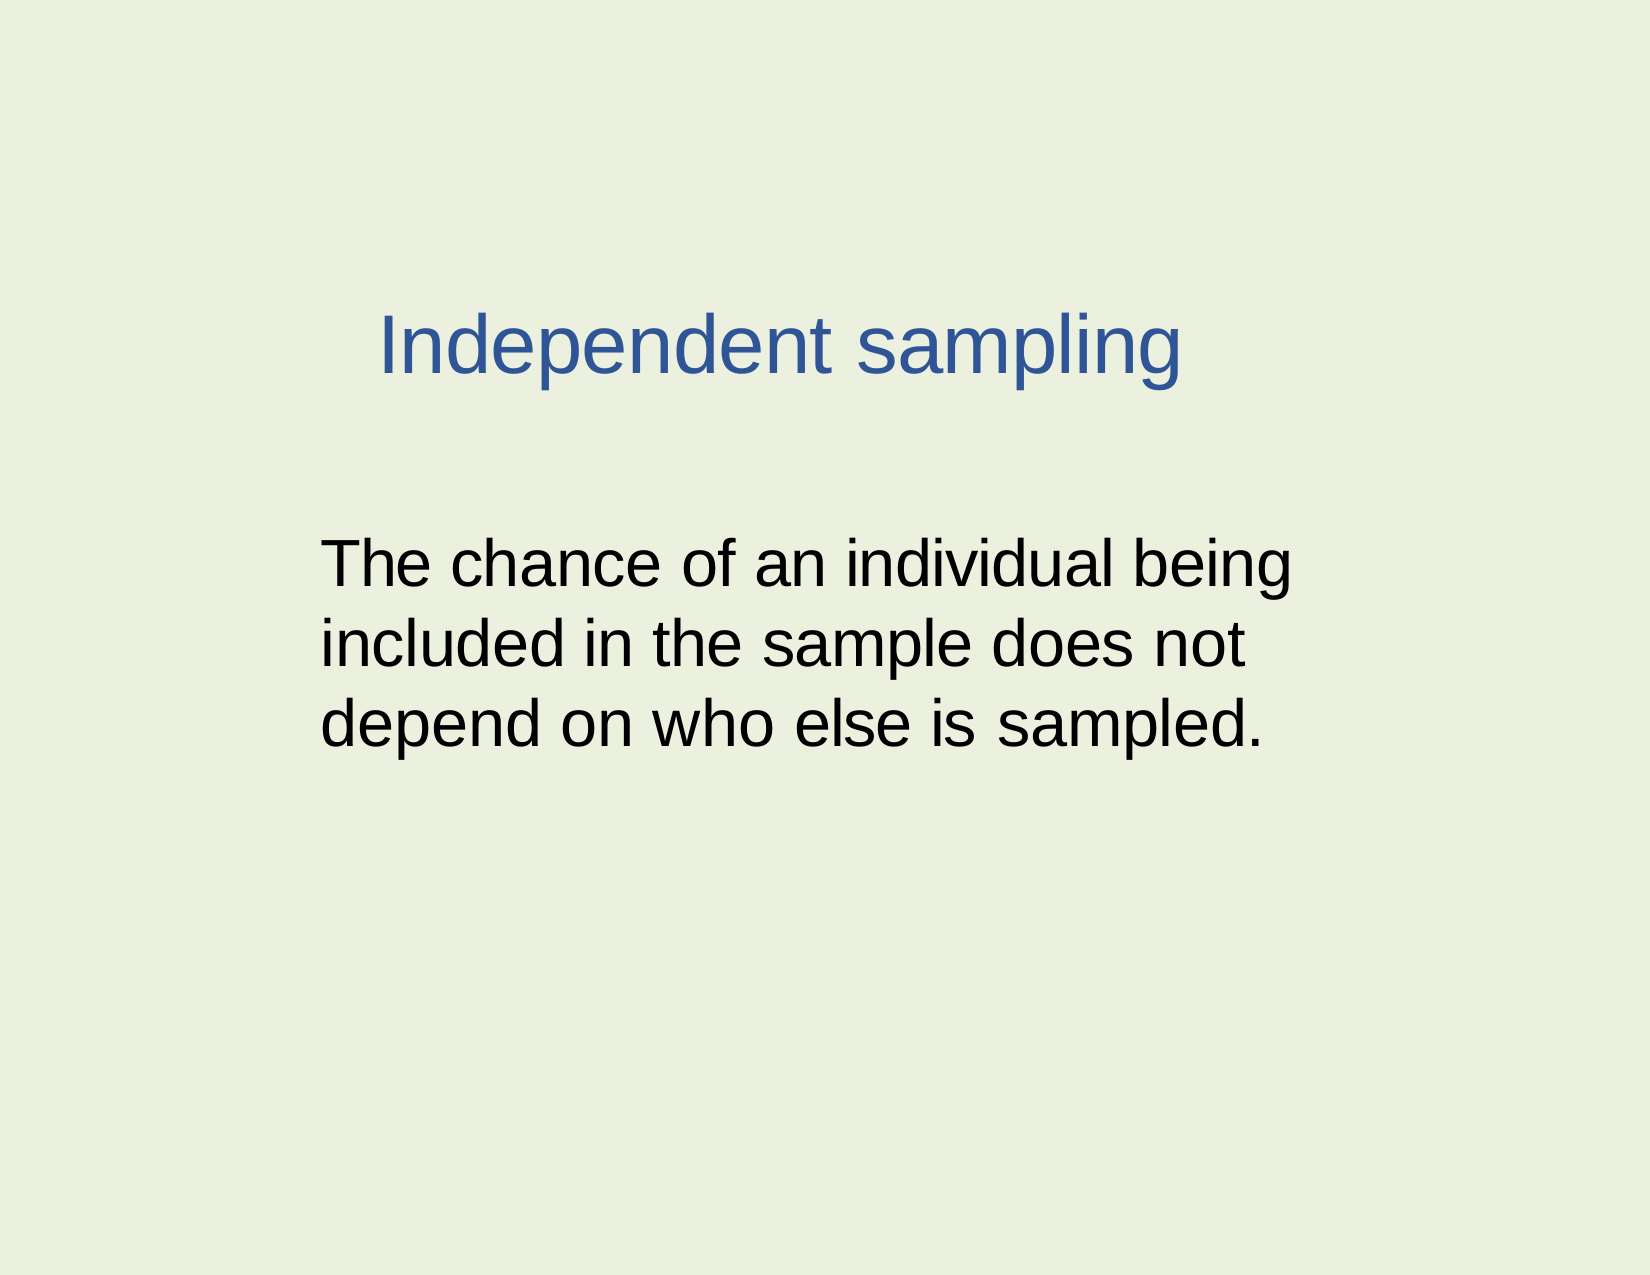

Independent sampling
The chance of an individual being  included in the sample does not  depend on who else is sampled.